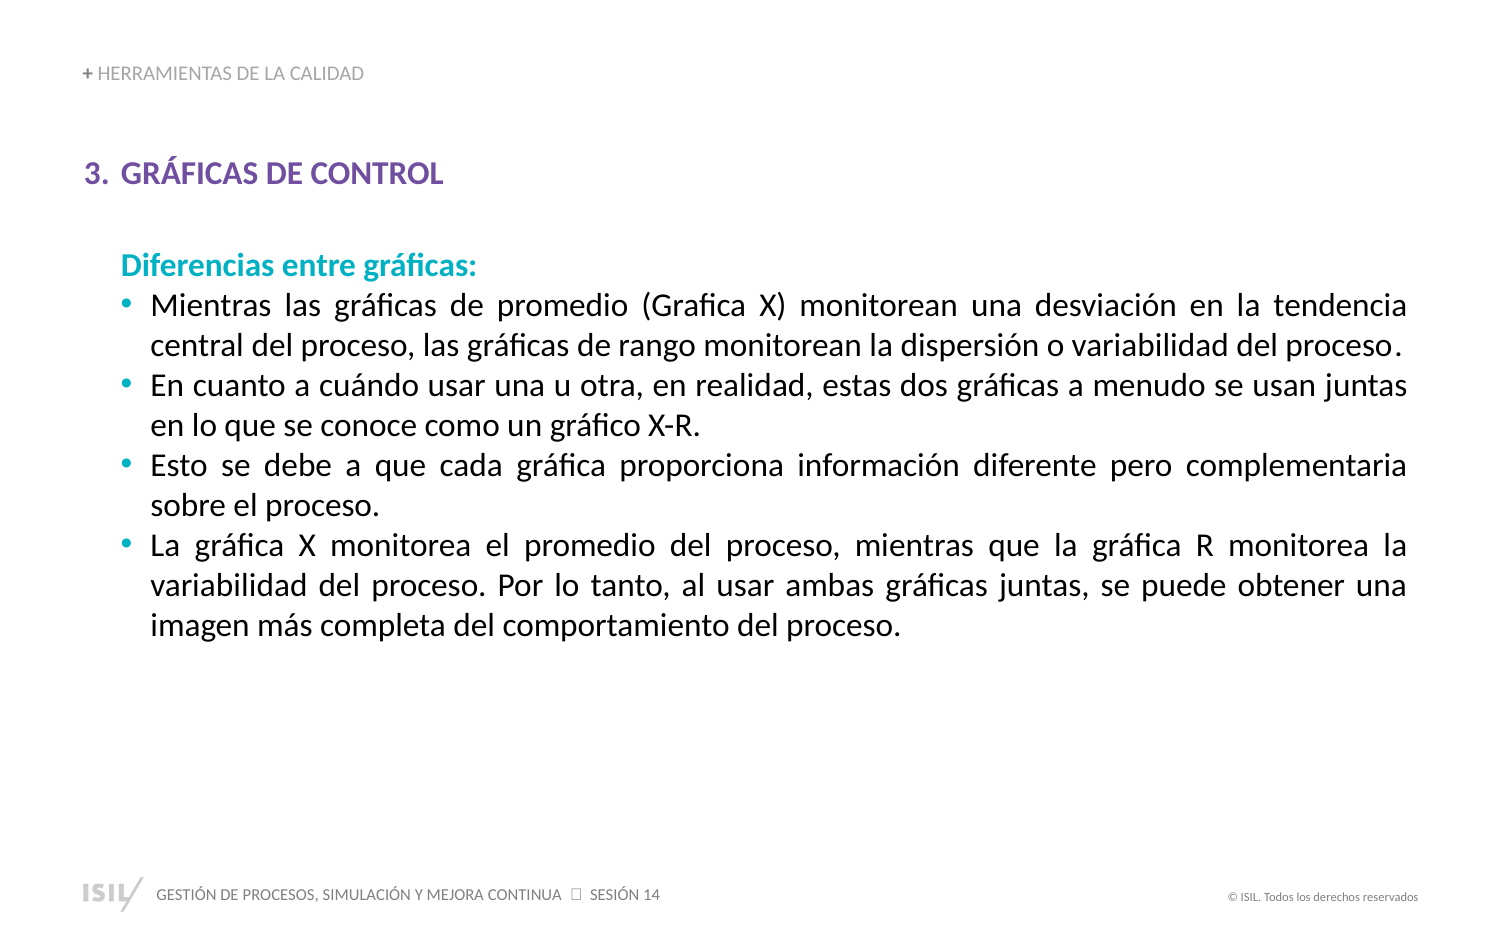

+ HERRAMIENTAS DE LA CALIDAD
GRÁFICAS DE CONTROL

Diferencias entre gráficas:
Mientras las gráficas de promedio (Grafica X) monitorean una desviación en la tendencia central del proceso, las gráficas de rango monitorean la dispersión o variabilidad del proceso.
En cuanto a cuándo usar una u otra, en realidad, estas dos gráficas a menudo se usan juntas en lo que se conoce como un gráfico X-R.
Esto se debe a que cada gráfica proporciona información diferente pero complementaria sobre el proceso.
La gráfica X monitorea el promedio del proceso, mientras que la gráfica R monitorea la variabilidad del proceso. Por lo tanto, al usar ambas gráficas juntas, se puede obtener una imagen más completa del comportamiento del proceso.